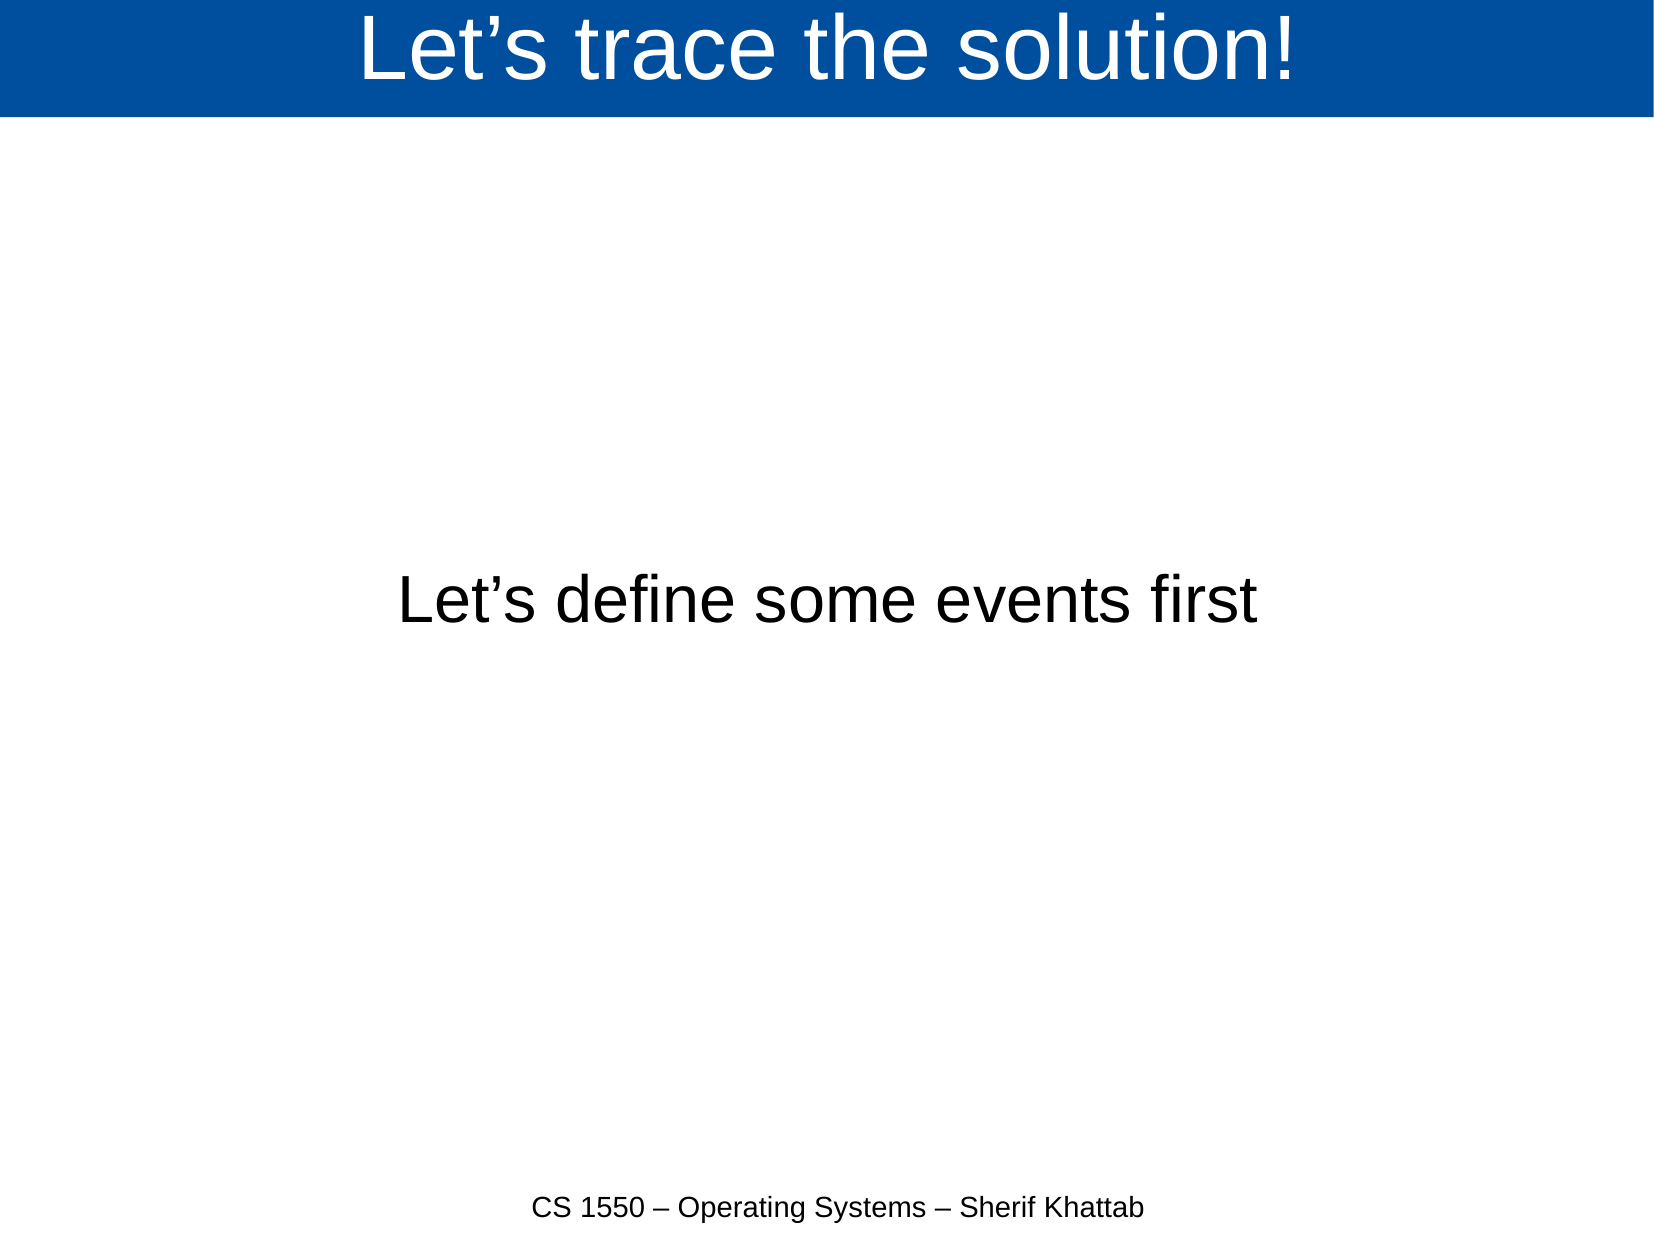

# Let’s trace the solution!

Let’s define some events first
CS 1550 – Operating Systems – Sherif Khattab